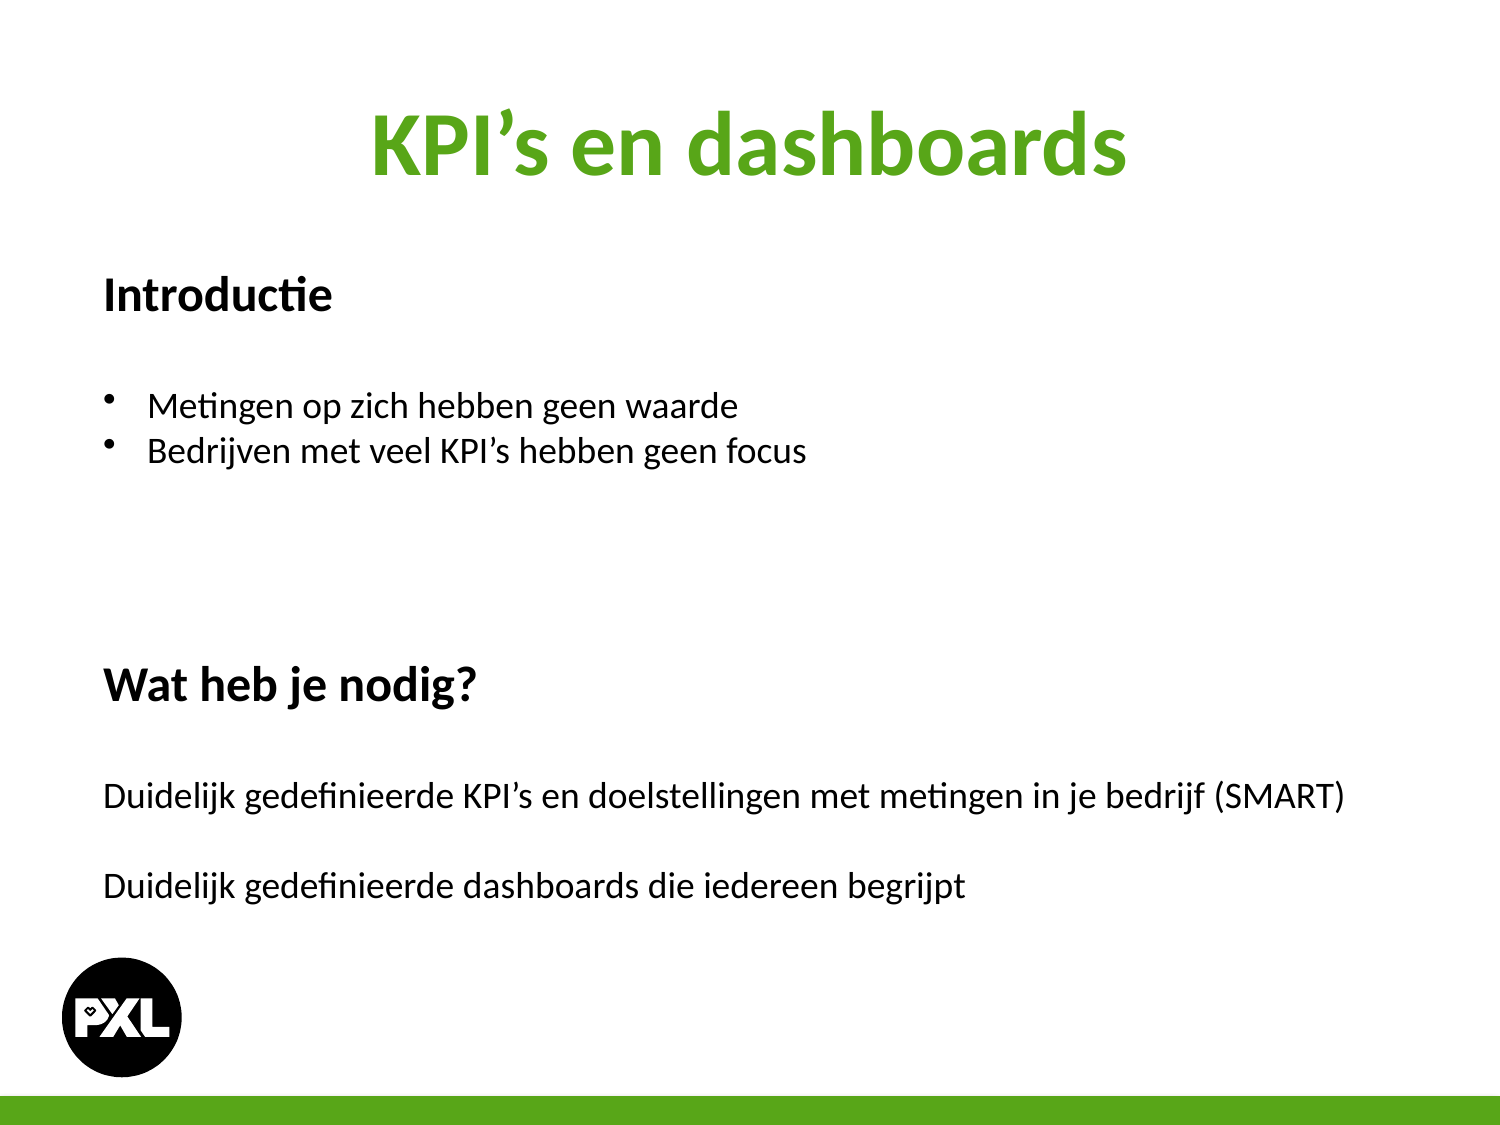

# KPI’s en dashboards
Introductie

 Metingen op zich hebben geen waarde
 Bedrijven met veel KPI’s hebben geen focus

Wat heb je nodig?

Duidelijk gedefinieerde KPI’s en doelstellingen met metingen in je bedrijf (SMART)

Duidelijk gedefinieerde dashboards die iedereen begrijpt